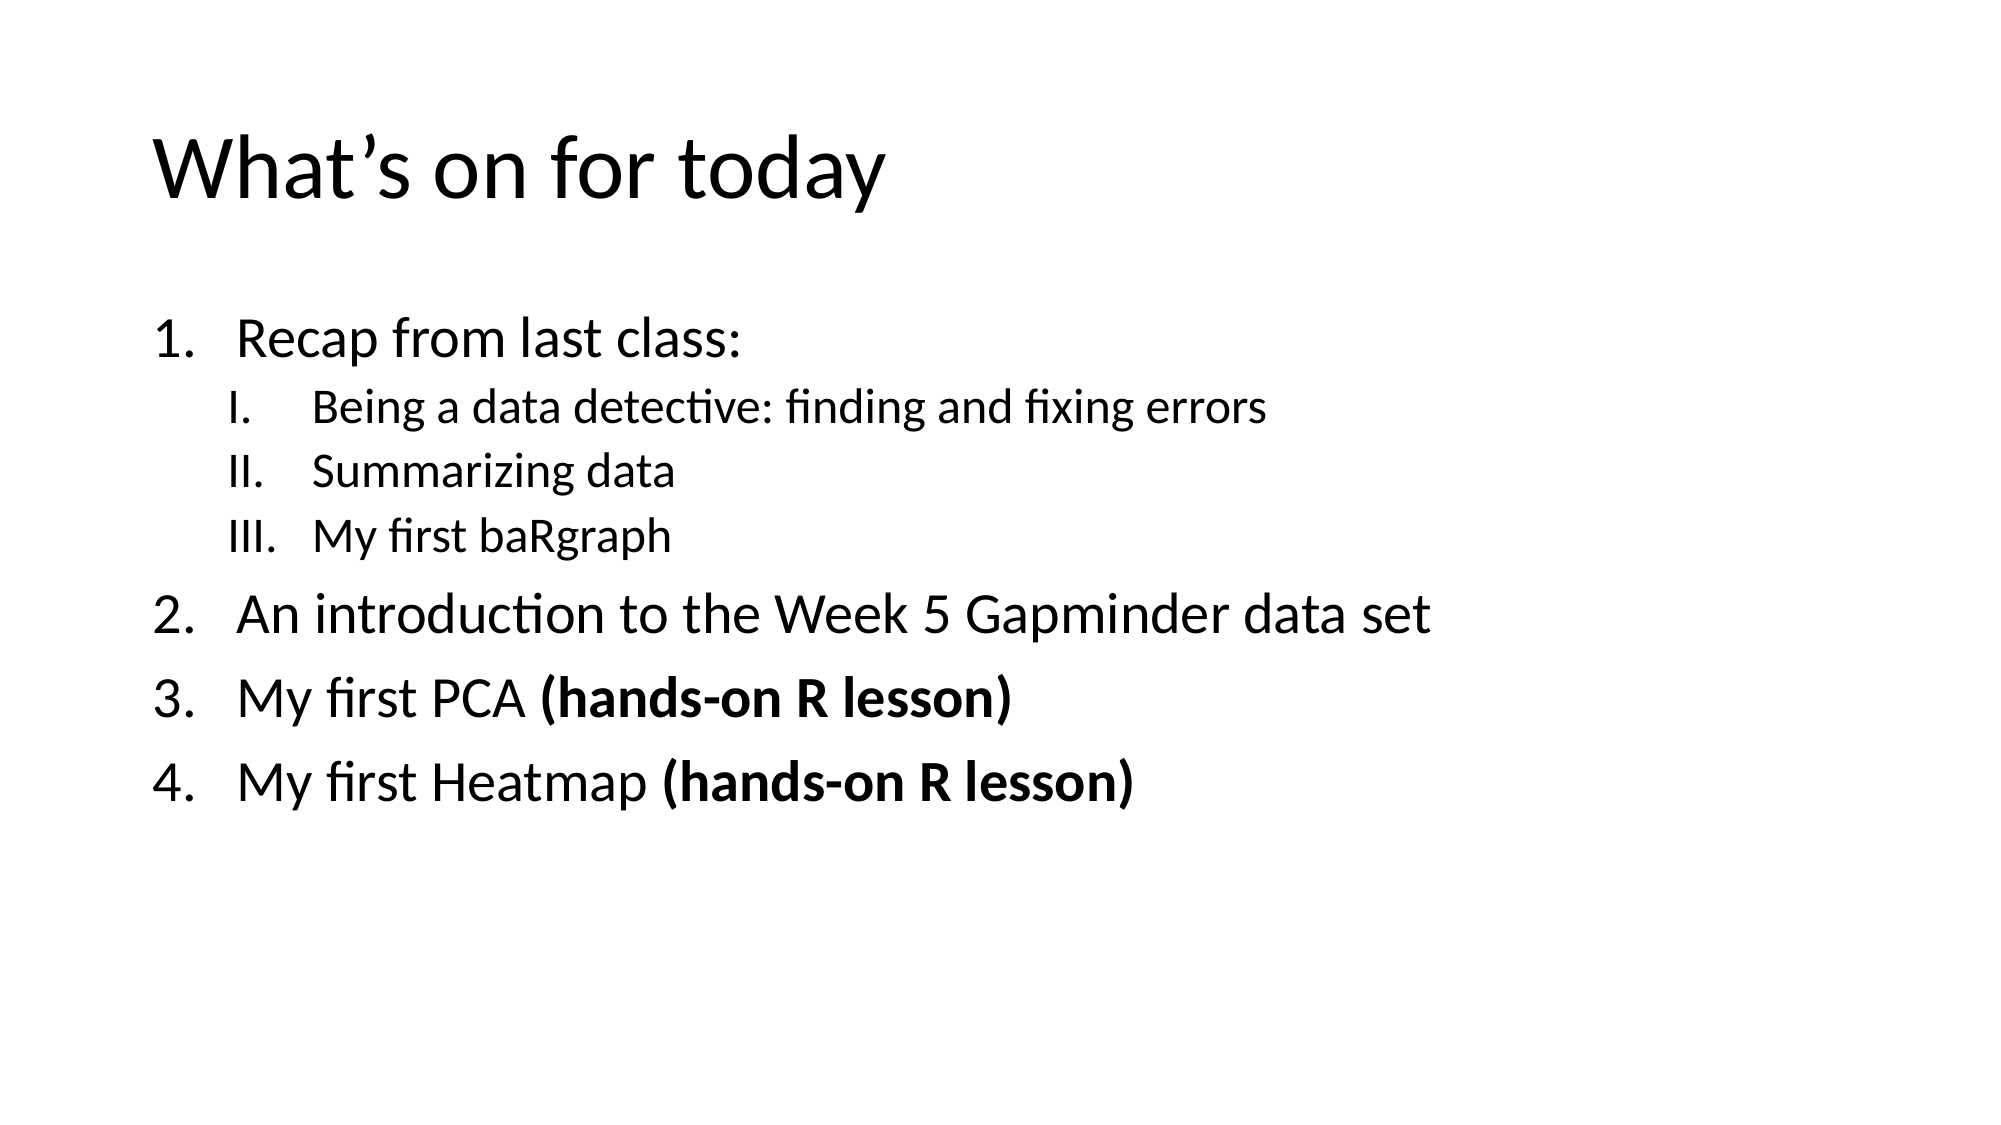

# What’s on for today
Recap from last class:
Being a data detective: finding and fixing errors
Summarizing data
My first baRgraph
An introduction to the Week 5 Gapminder data set
My first PCA (hands-on R lesson)
My first Heatmap (hands-on R lesson)